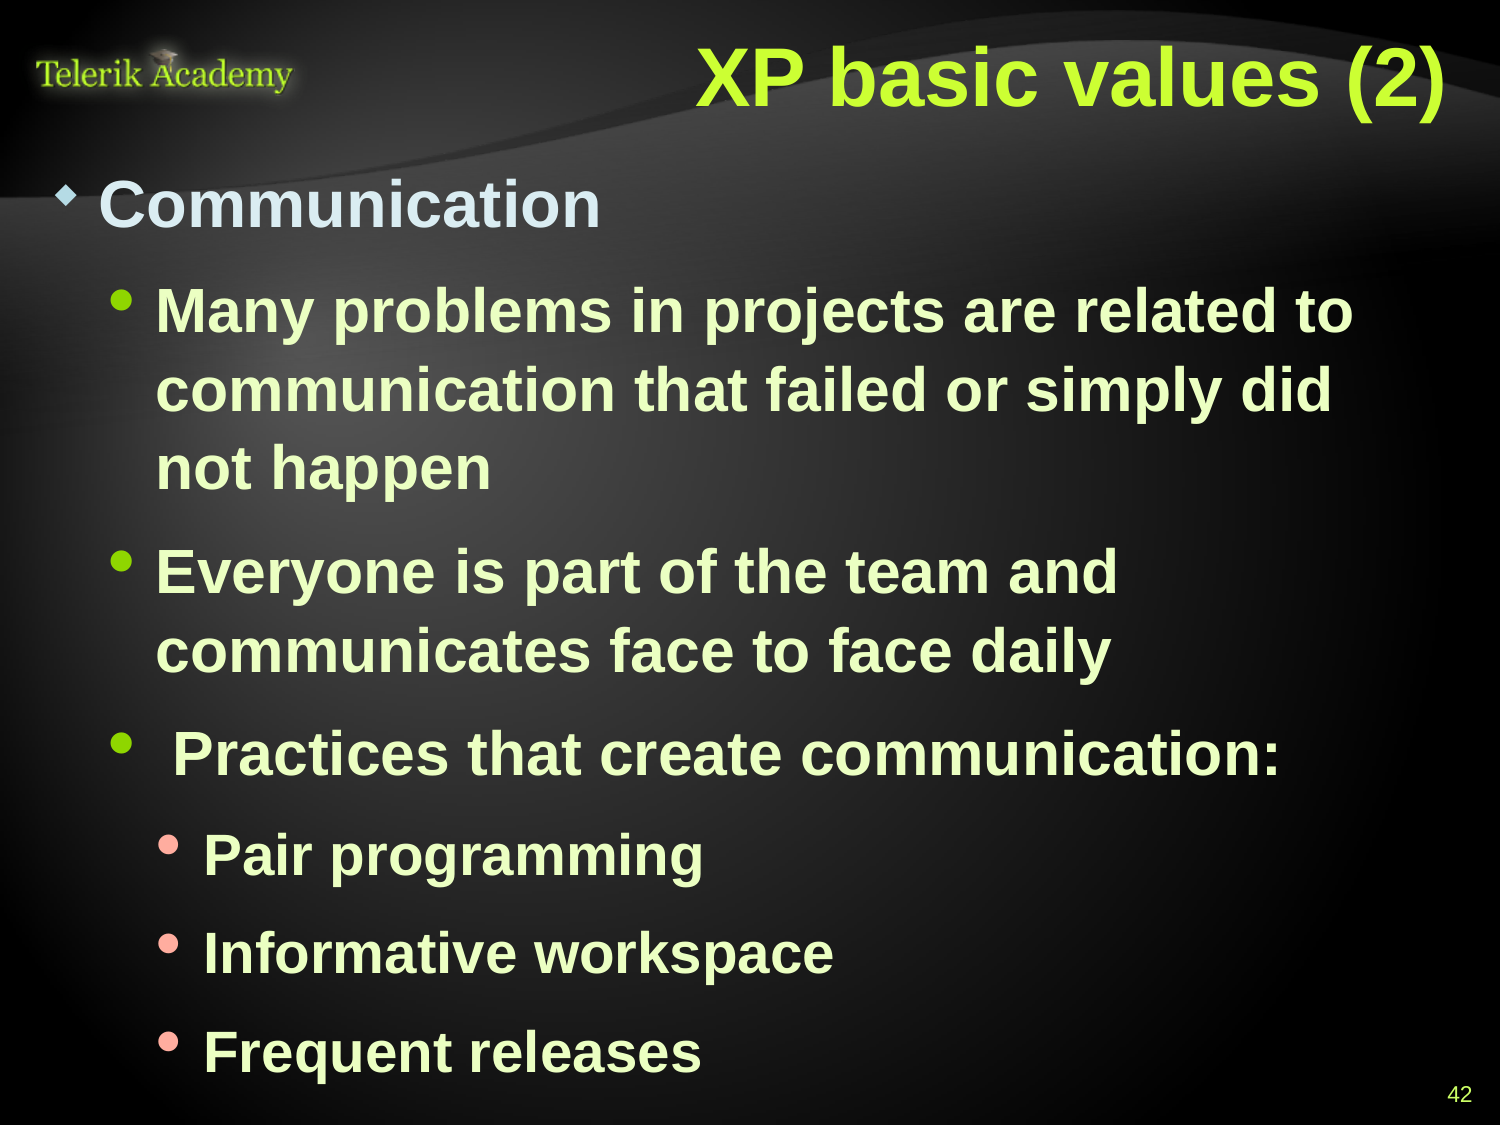

# XP basic values (2)
Communication
Many problems in projects are related to communication that failed or simply did not happen
Everyone is part of the team and communicates face to face daily
 Practices that create communication:
Pair programming
Informative workspace
Frequent releases
42